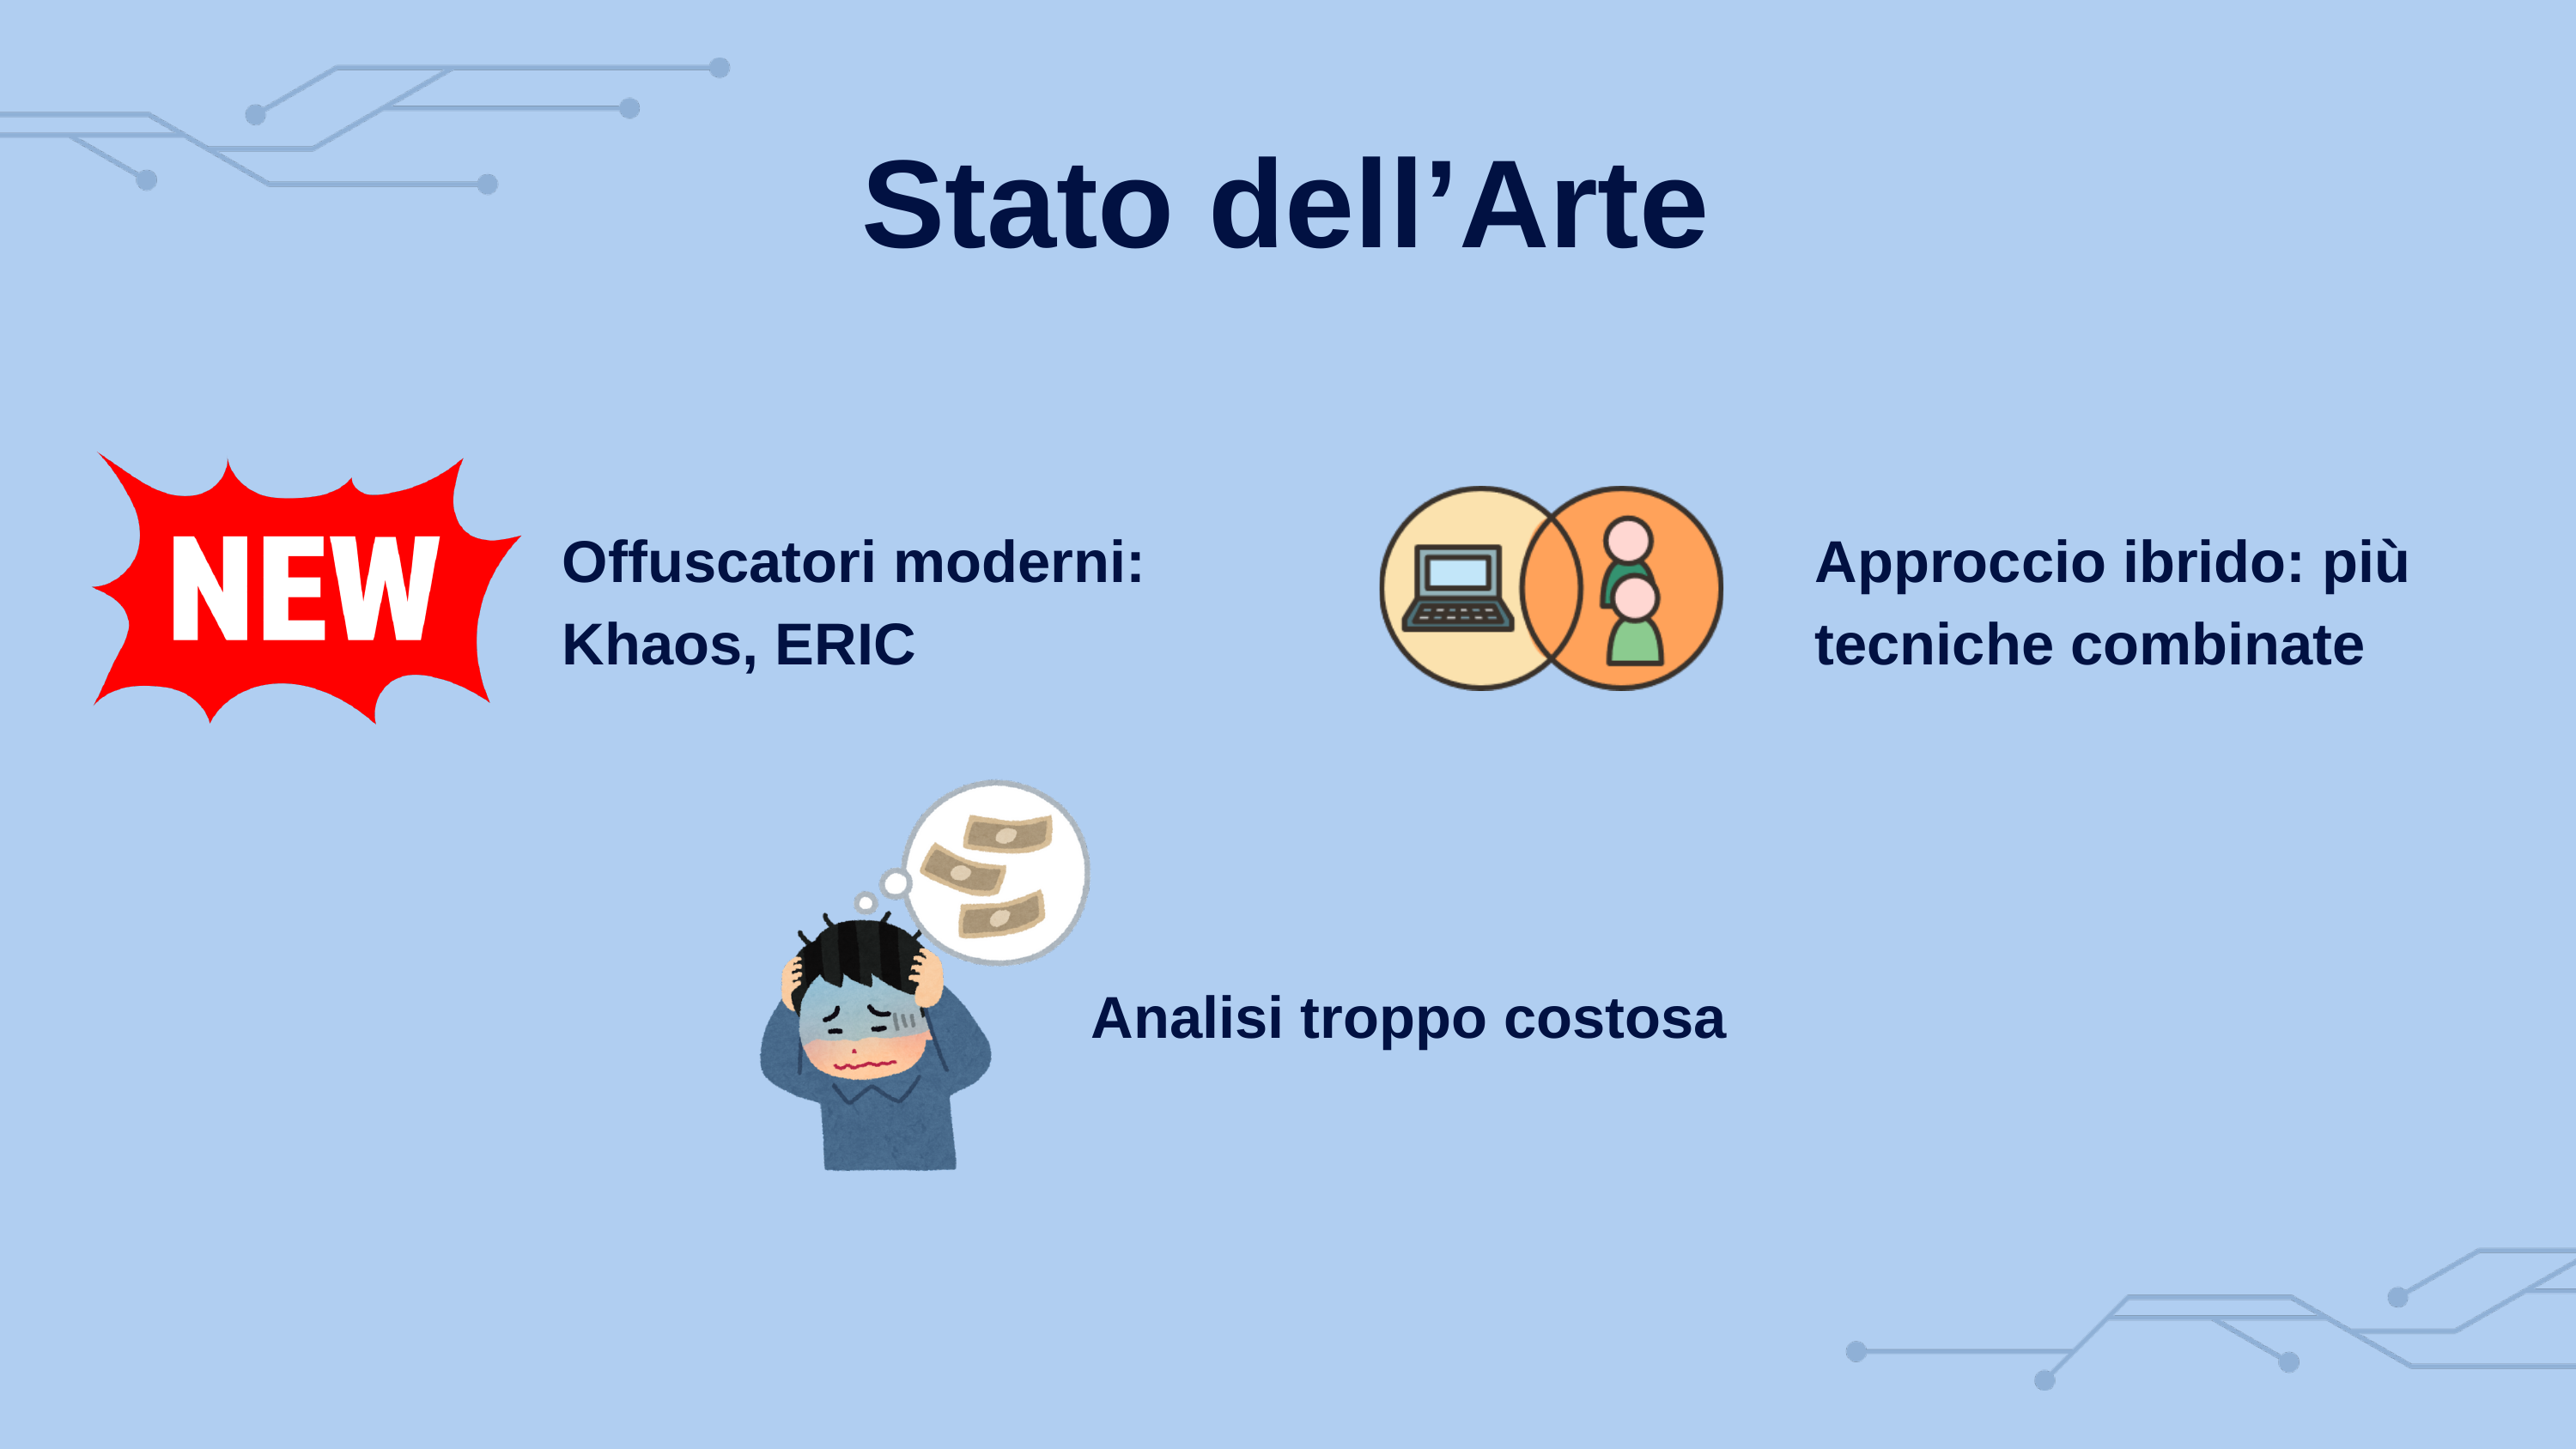

Stato dell’Arte

Offuscatori moderni: Khaos, ERIC
Approccio ibrido: più tecniche combinate

Analisi troppo costosa